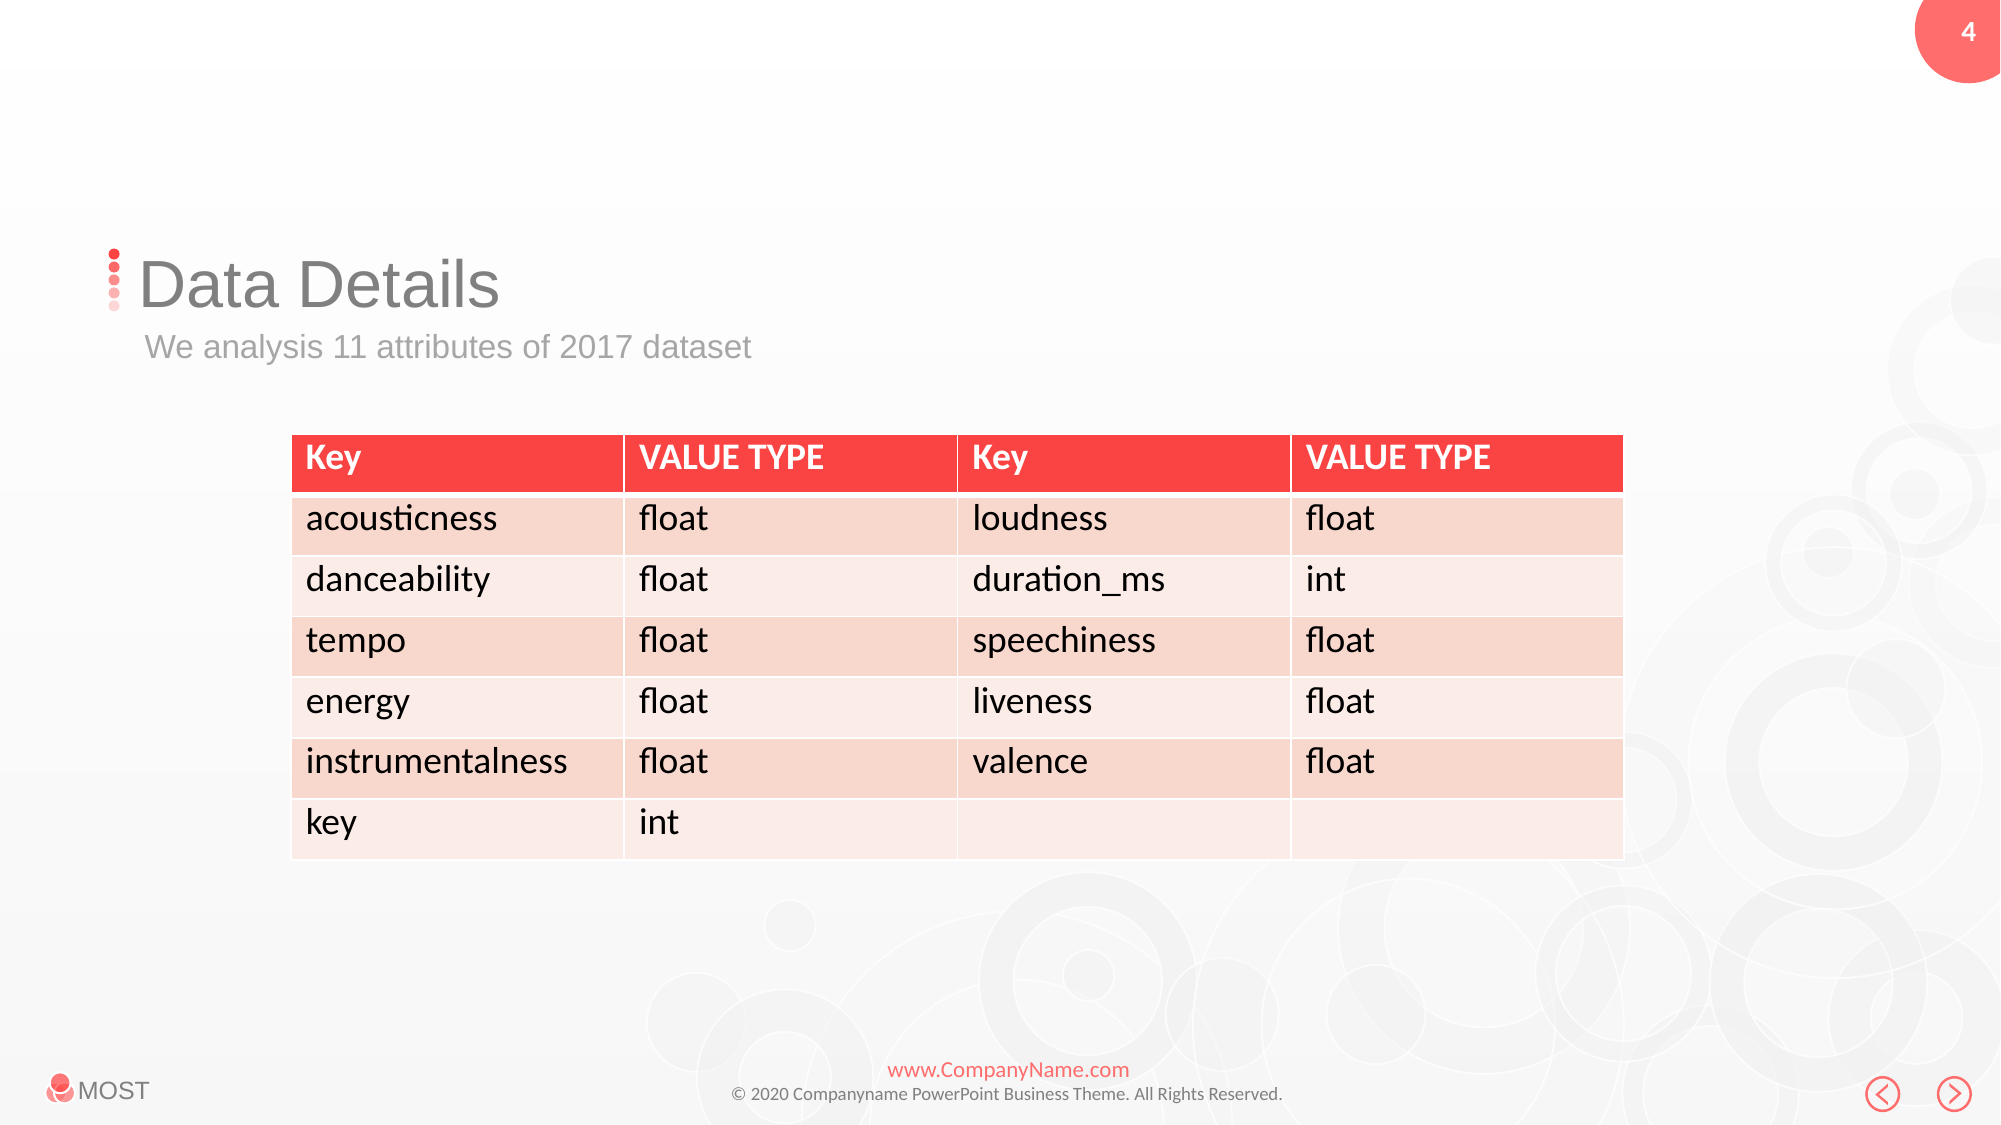

Data Details
We analysis 11 attributes of 2017 dataset
| Key | VALUE TYPE | Key | VALUE TYPE |
| --- | --- | --- | --- |
| acousticness | float | loudness | float |
| danceability | float | duration\_ms | int |
| tempo | float | speechiness | float |
| energy | float | liveness | float |
| instrumentalness | float | valence | float |
| key | int |  |  |